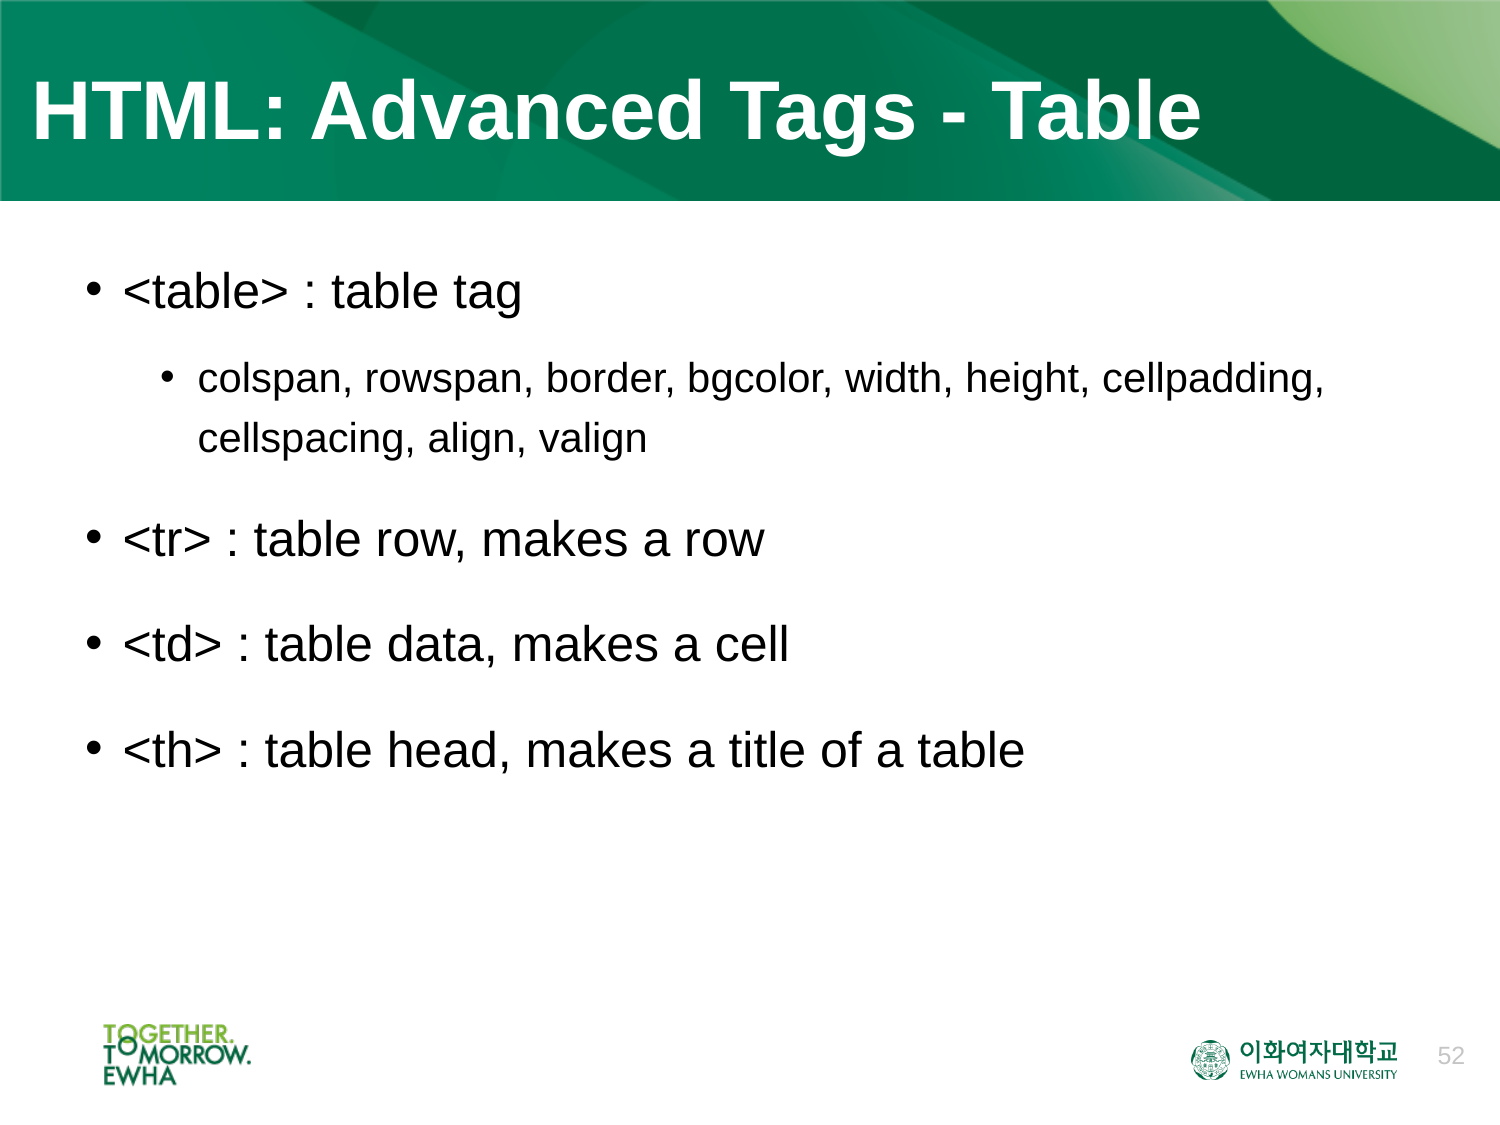

# HTML: Advanced Tags - Table
<table> : table tag
colspan, rowspan, border, bgcolor, width, height, cellpadding, cellspacing, align, valign
<tr> : table row, makes a row
<td> : table data, makes a cell
<th> : table head, makes a title of a table

52